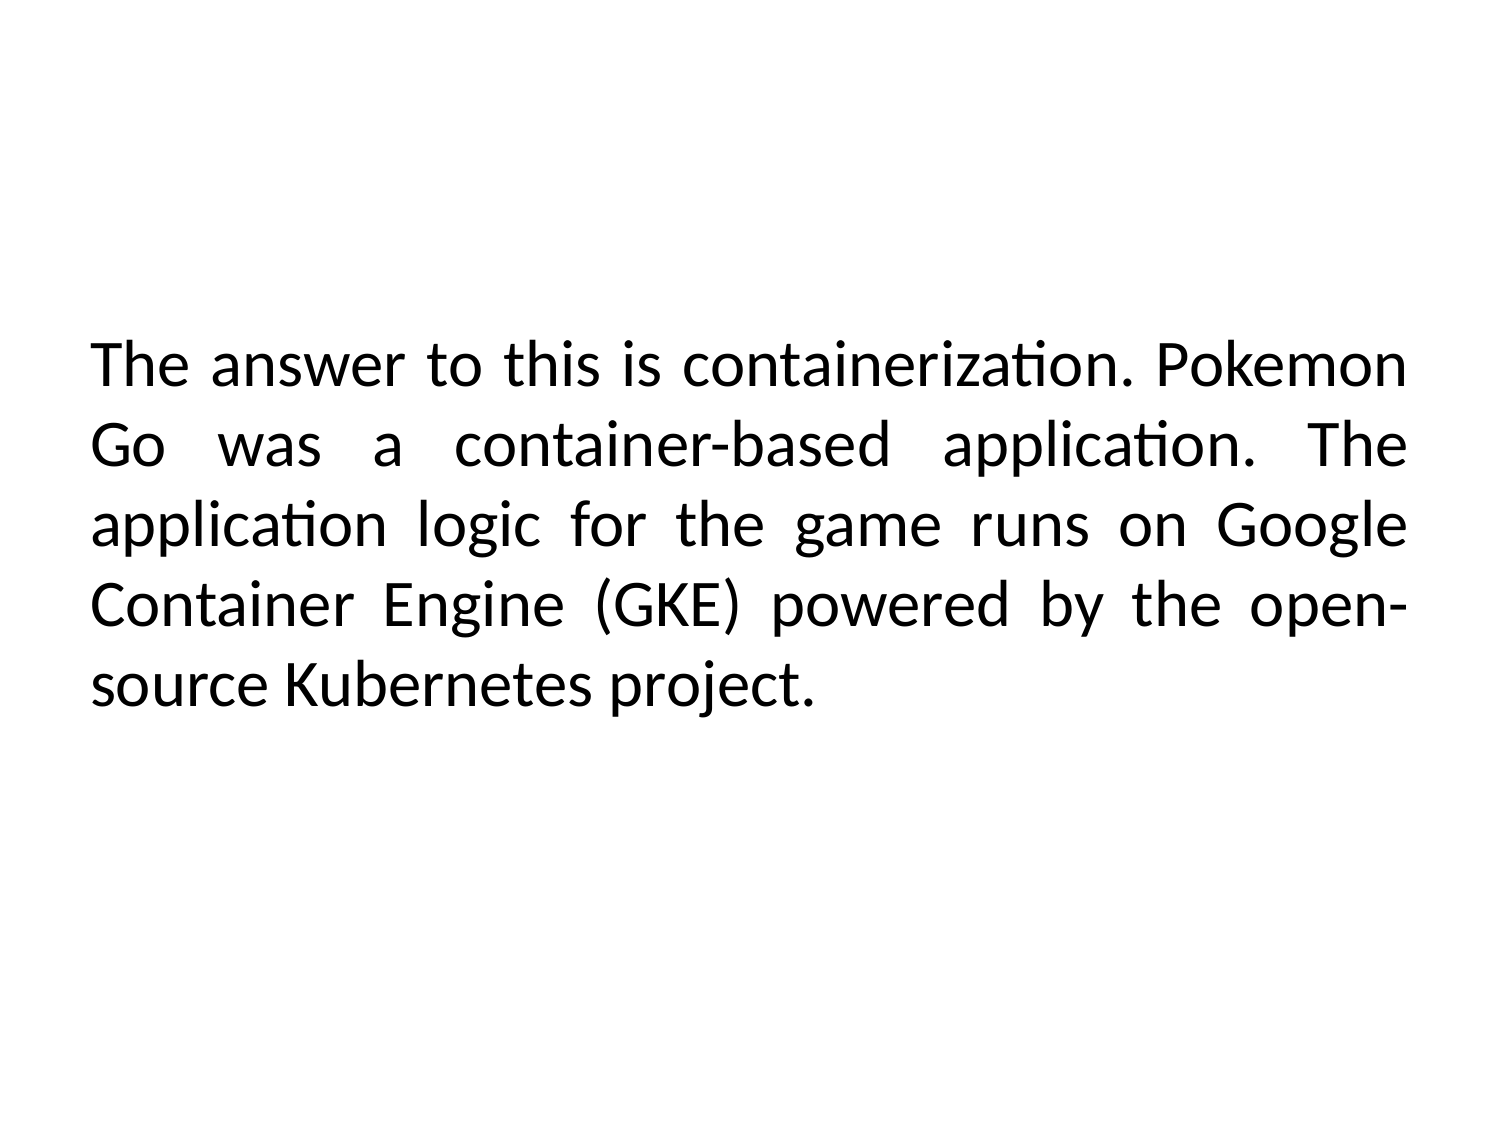

The answer to this is containerization. Pokemon Go was a container-based application. The application logic for the game runs on Google Container Engine (GKE) powered by the open-source Kubernetes project.